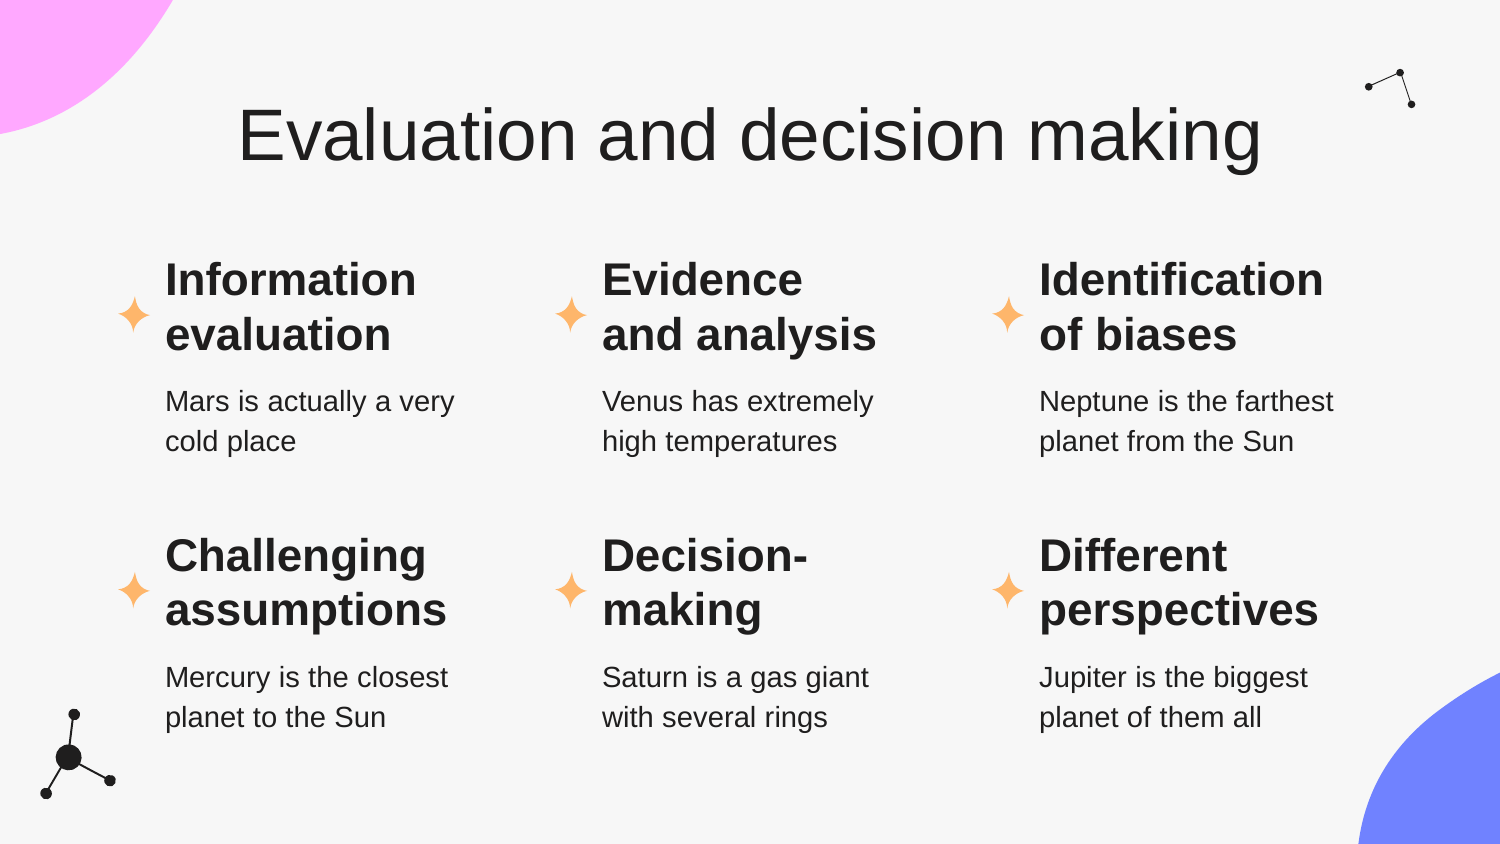

# Evaluation and decision making
Information evaluation
Evidence and analysis
Identification of biases

Mars is actually a very cold place
Venus has extremely high temperatures
Neptune is the farthest planet from the Sun
Challenging assumptions

Decision- making
Different perspectives

Mercury is the closest planet to the Sun
Saturn is a gas giant with several rings
Jupiter is the biggest planet of them all